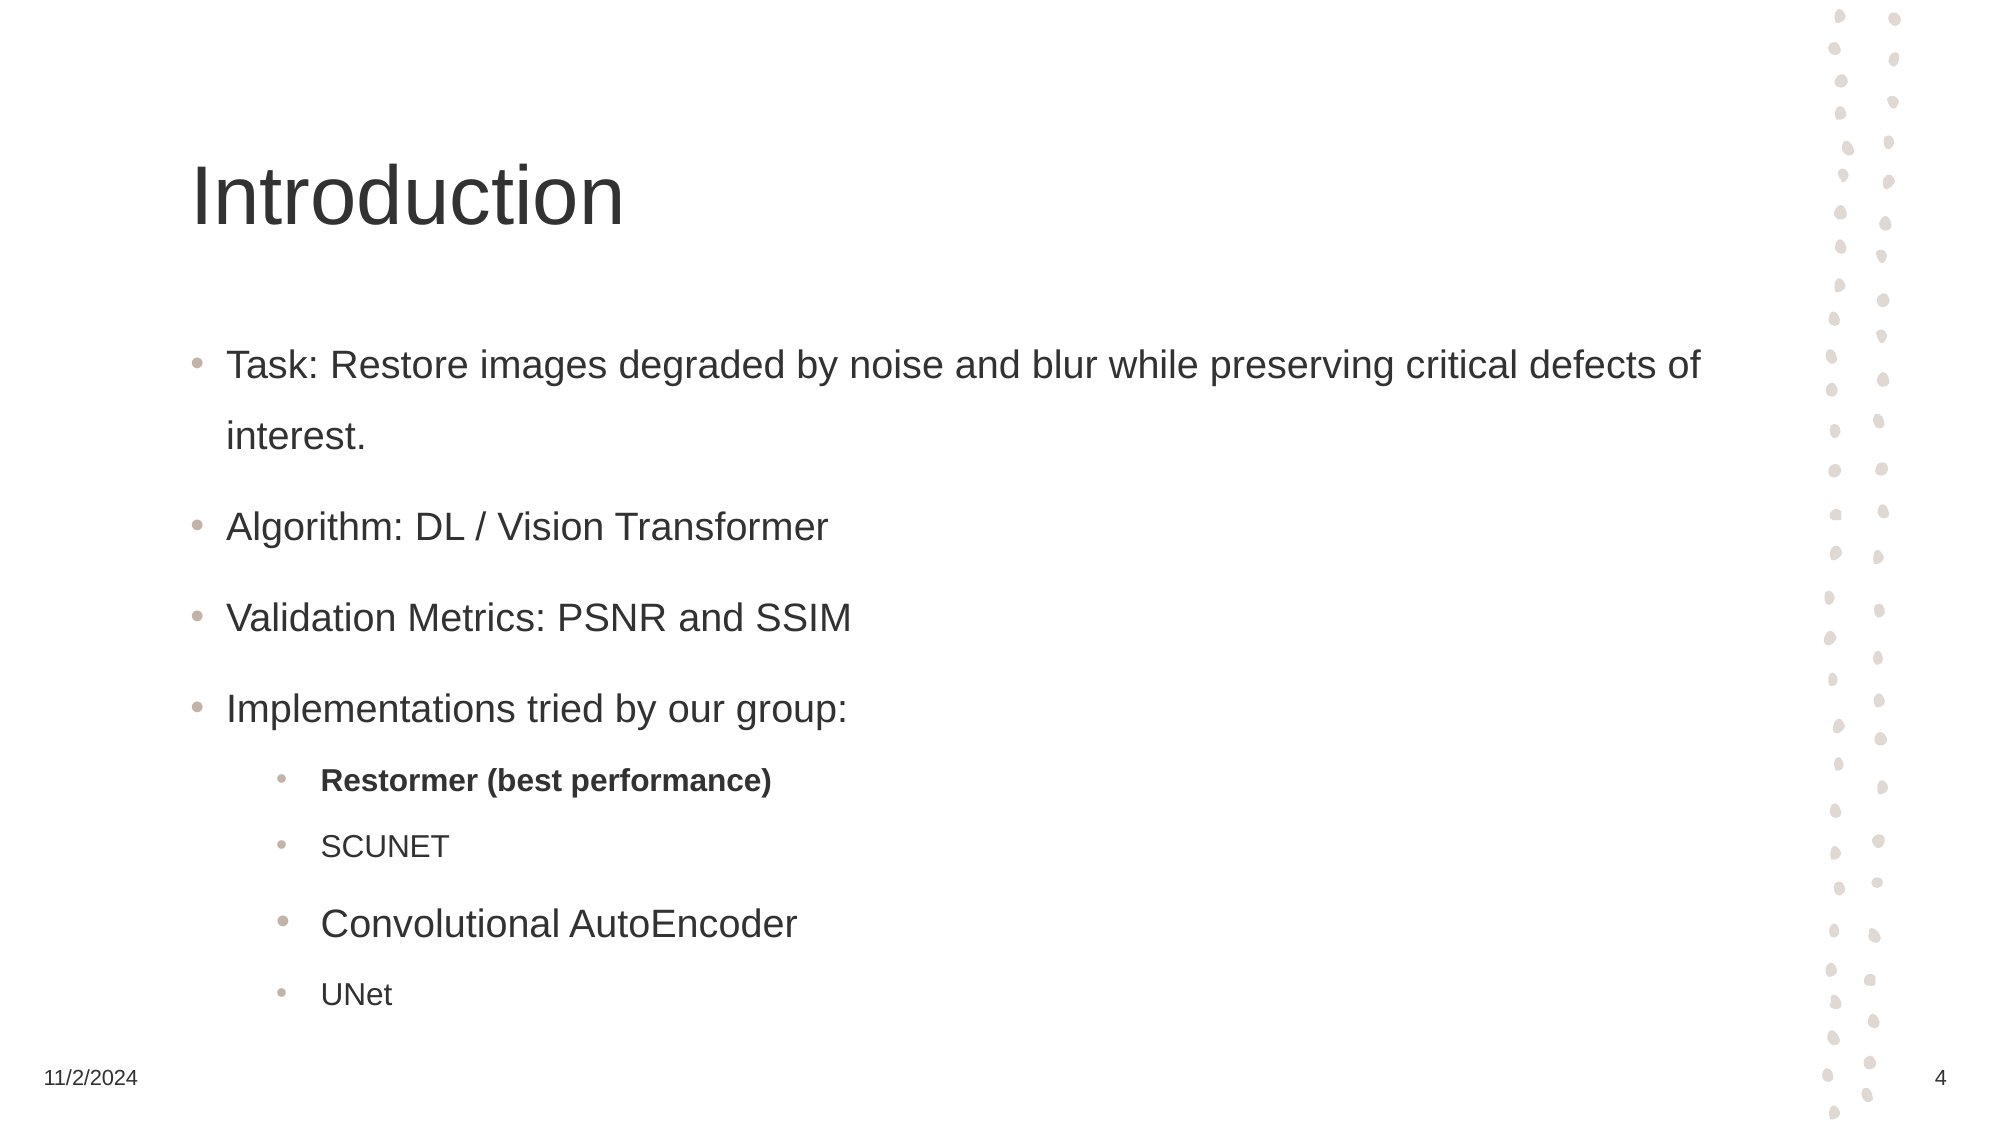

# Introduction
Task: Restore images degraded by noise and blur while preserving critical defects of interest.
Algorithm: DL / Vision Transformer
Validation Metrics: PSNR and SSIM
Implementations tried by our group:
Restormer (best performance)
SCUNET
Convolutional AutoEncoder
UNet

11/2/2024
4